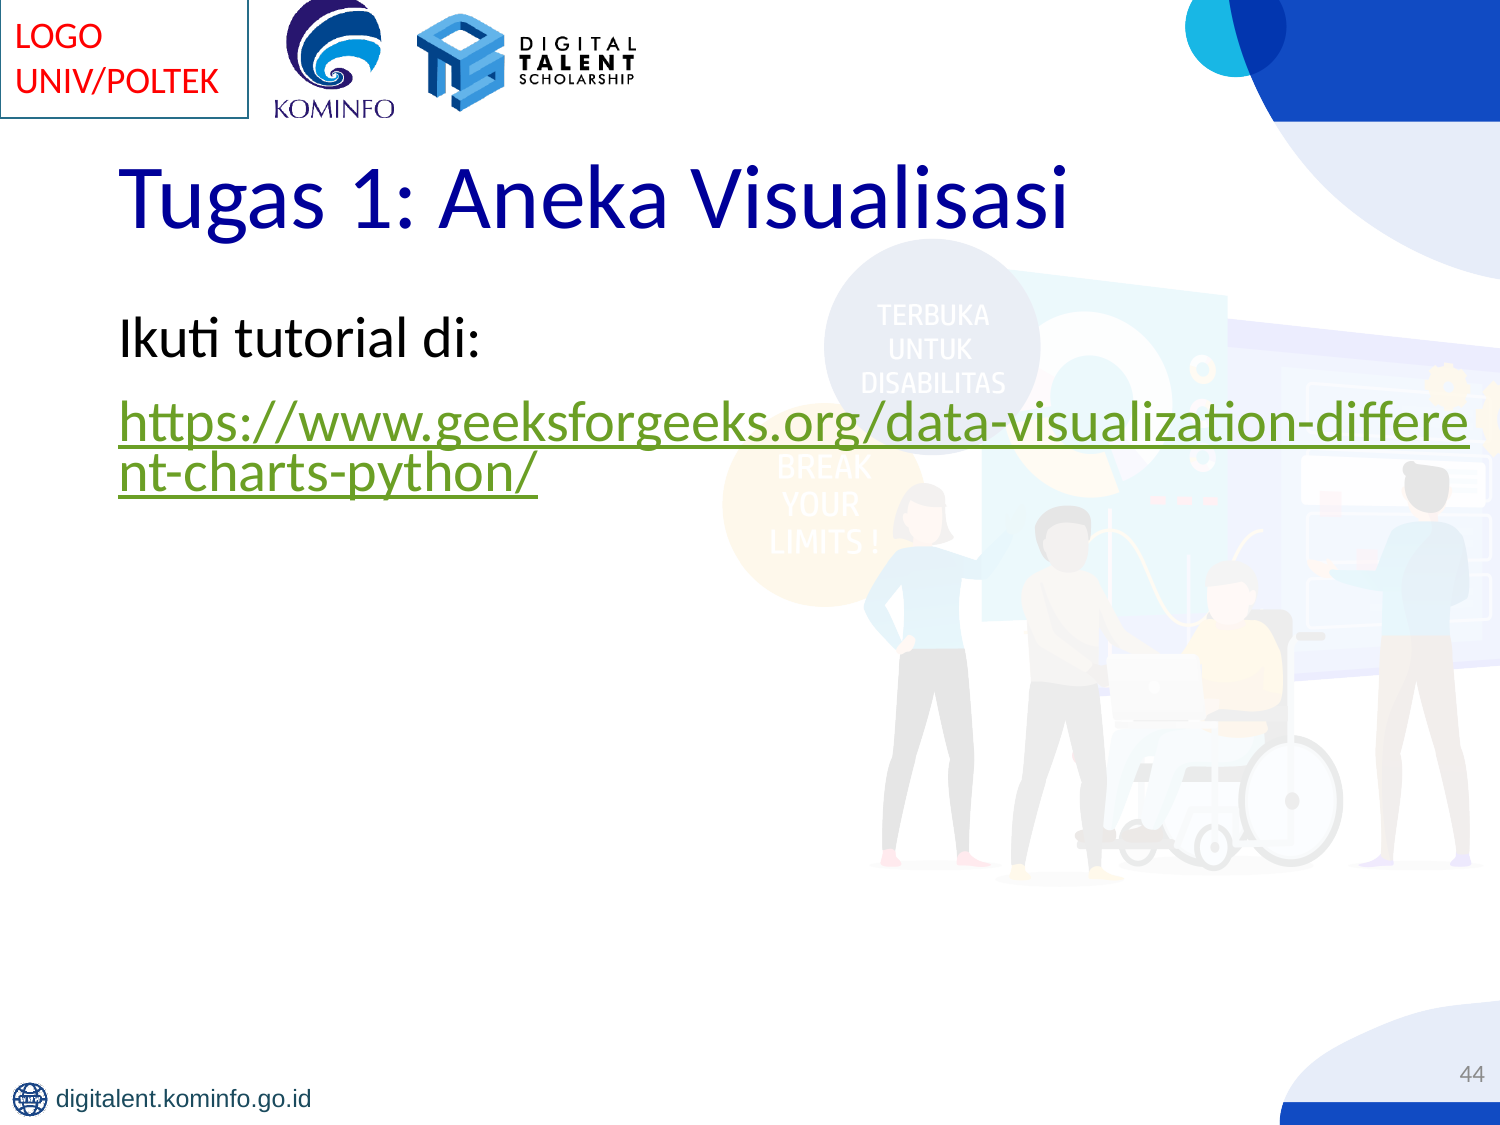

# Tugas 1: Aneka Visualisasi
Ikuti tutorial di:
https://www.geeksforgeeks.org/data-visualization-different-charts-python/
44